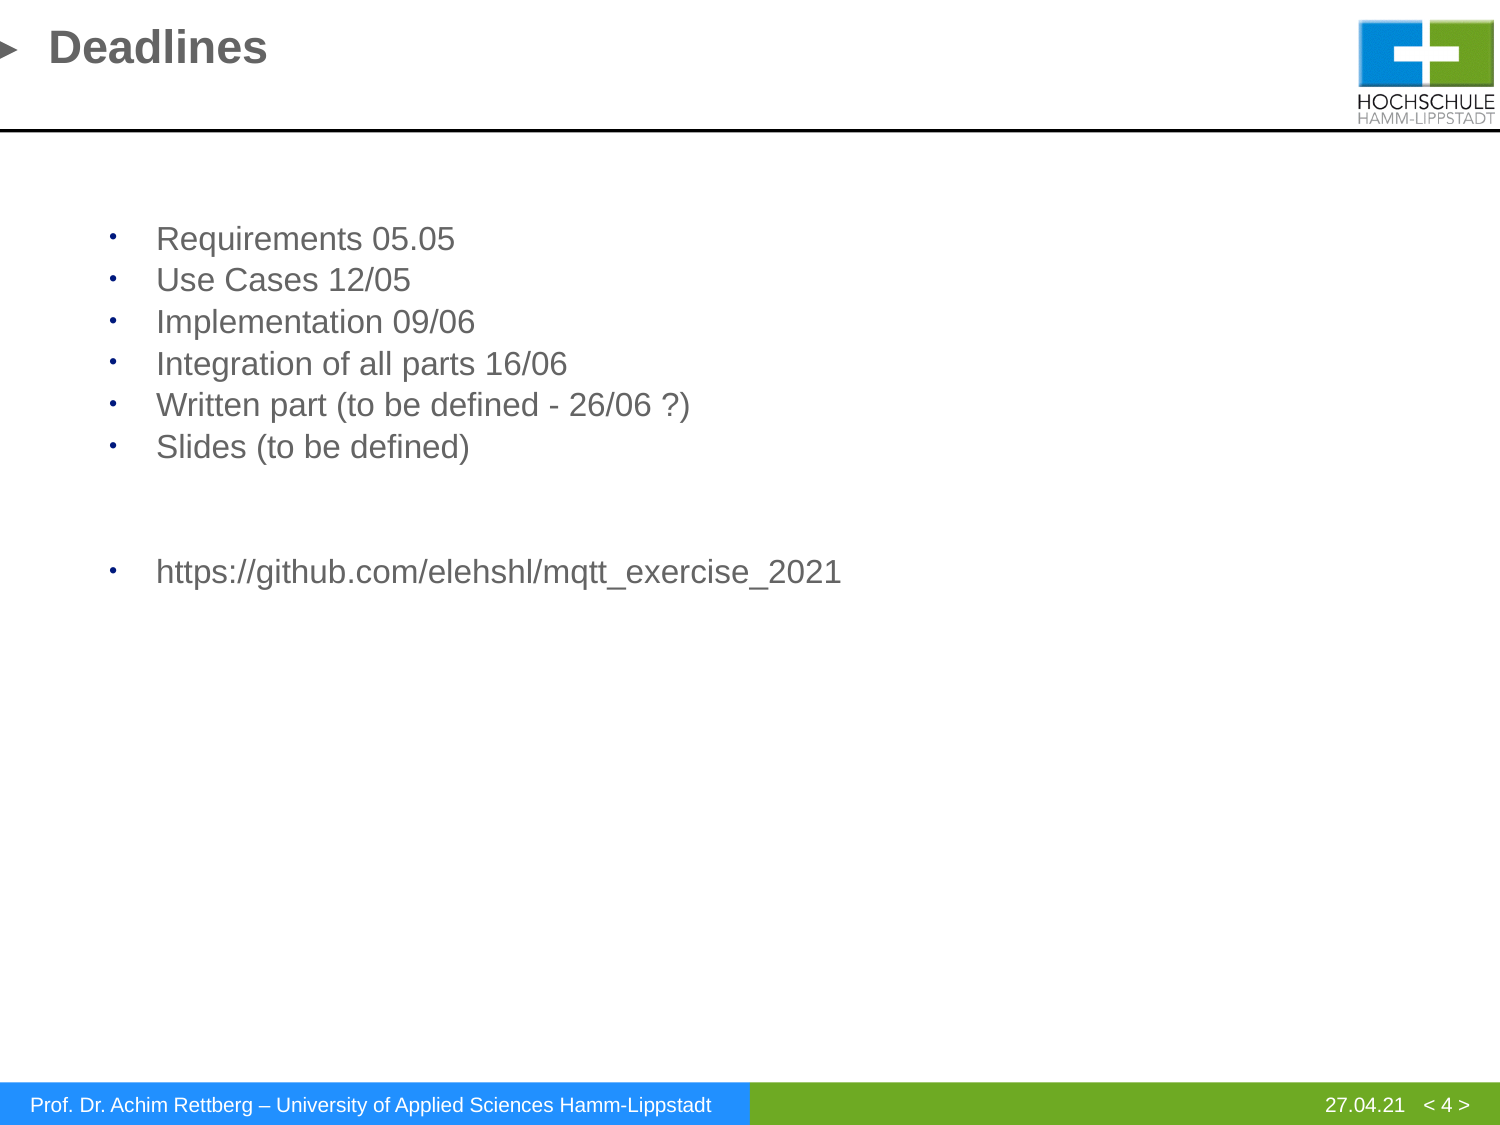

Deadlines
Requirements 05.05
Use Cases 12/05
Implementation 09/06
Integration of all parts 16/06
Written part (to be defined - 26/06 ?)
Slides (to be defined)

https://github.com/elehshl/mqtt_exercise_2021

< 4 >
Prof. Dr. Achim Rettberg – University of Applied Sciences Hamm-Lippstadt
27.04.21